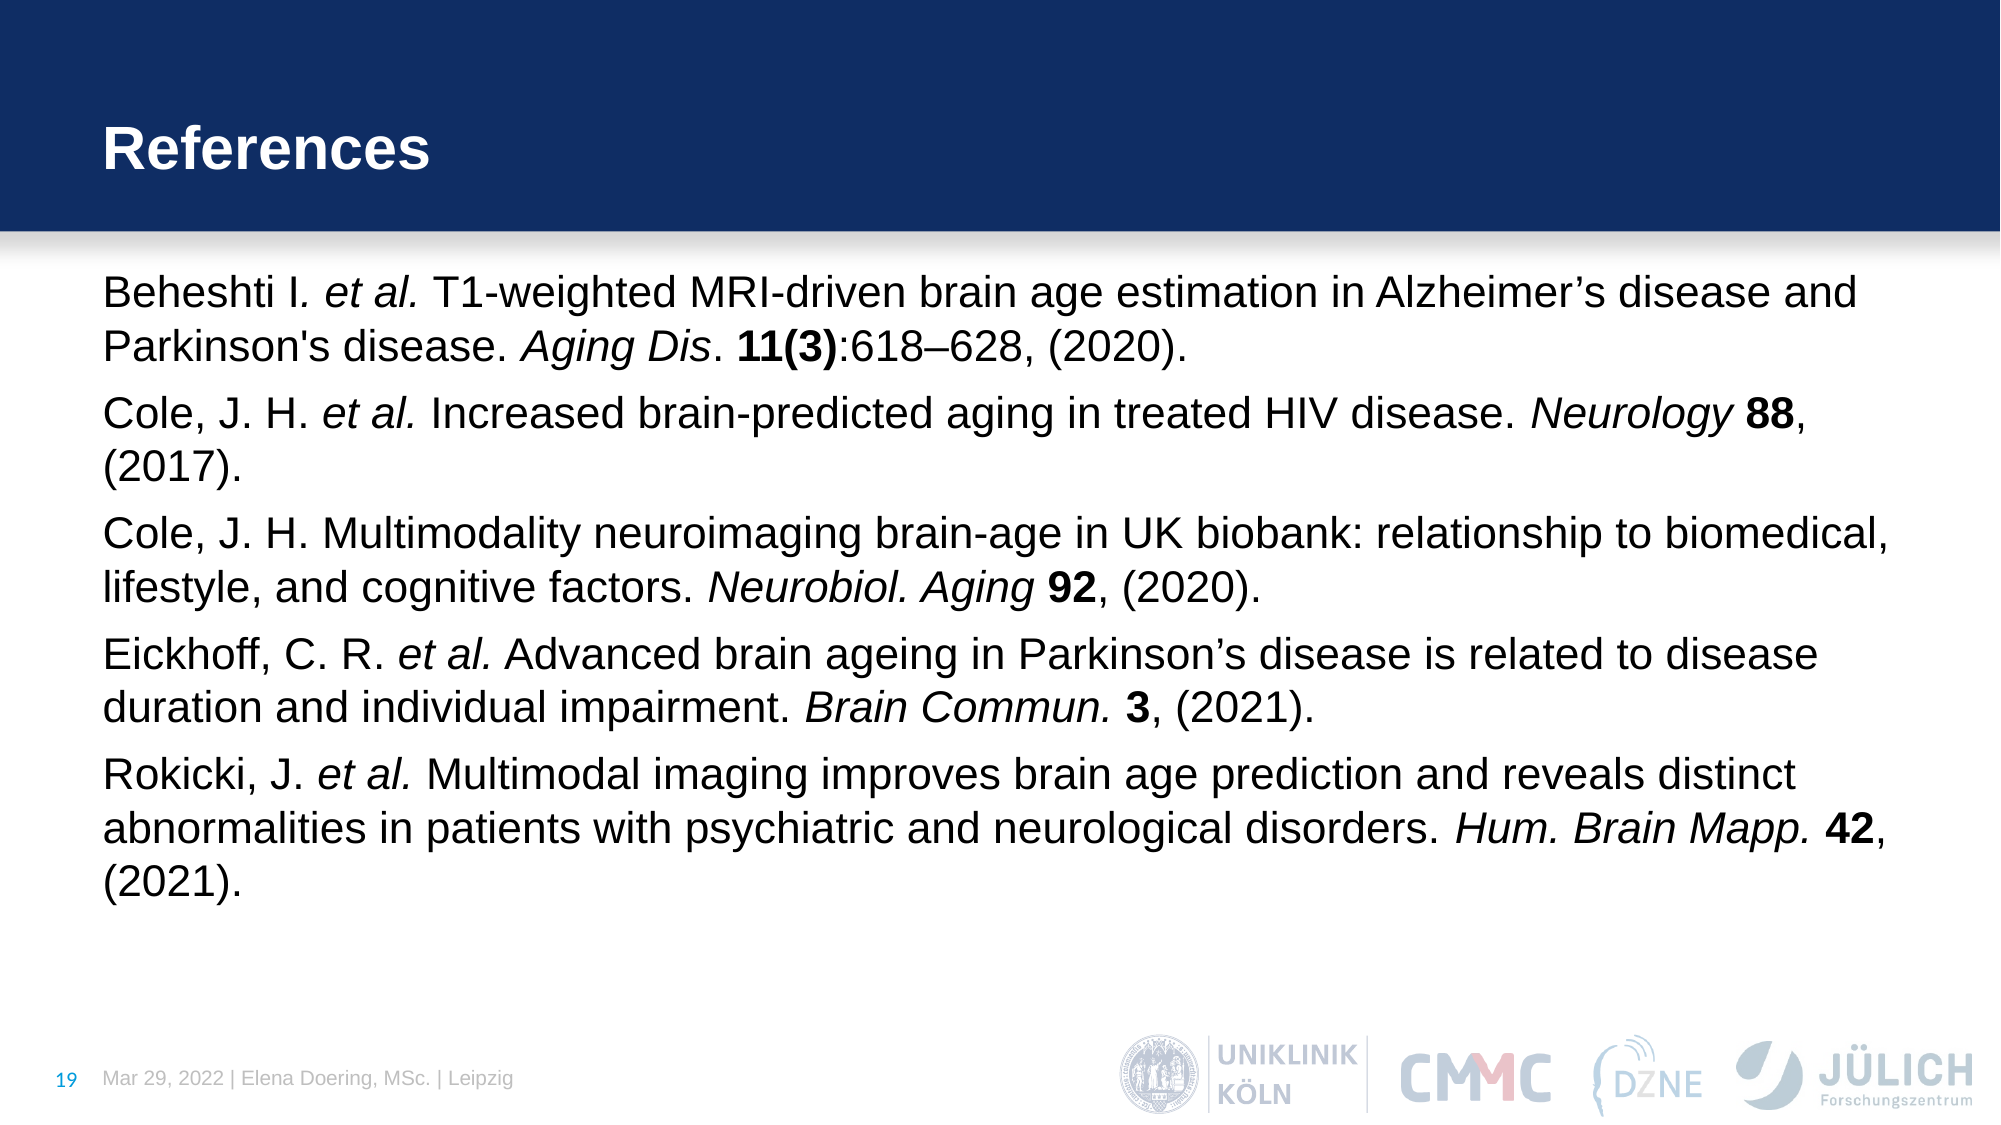

# References
Beheshti I. et al. T1-weighted MRI-driven brain age estimation in Alzheimer’s disease and Parkinson's disease. Aging Dis. 11(3):618–628, (2020).
Cole, J. H. et al. Increased brain-predicted aging in treated HIV disease. Neurology 88, (2017).
Cole, J. H. Multimodality neuroimaging brain-age in UK biobank: relationship to biomedical, lifestyle, and cognitive factors. Neurobiol. Aging 92, (2020).
Eickhoff, C. R. et al. Advanced brain ageing in Parkinson’s disease is related to disease duration and individual impairment. Brain Commun. 3, (2021).
Rokicki, J. et al. Multimodal imaging improves brain age prediction and reveals distinct abnormalities in patients with psychiatric and neurological disorders. Hum. Brain Mapp. 42, (2021).